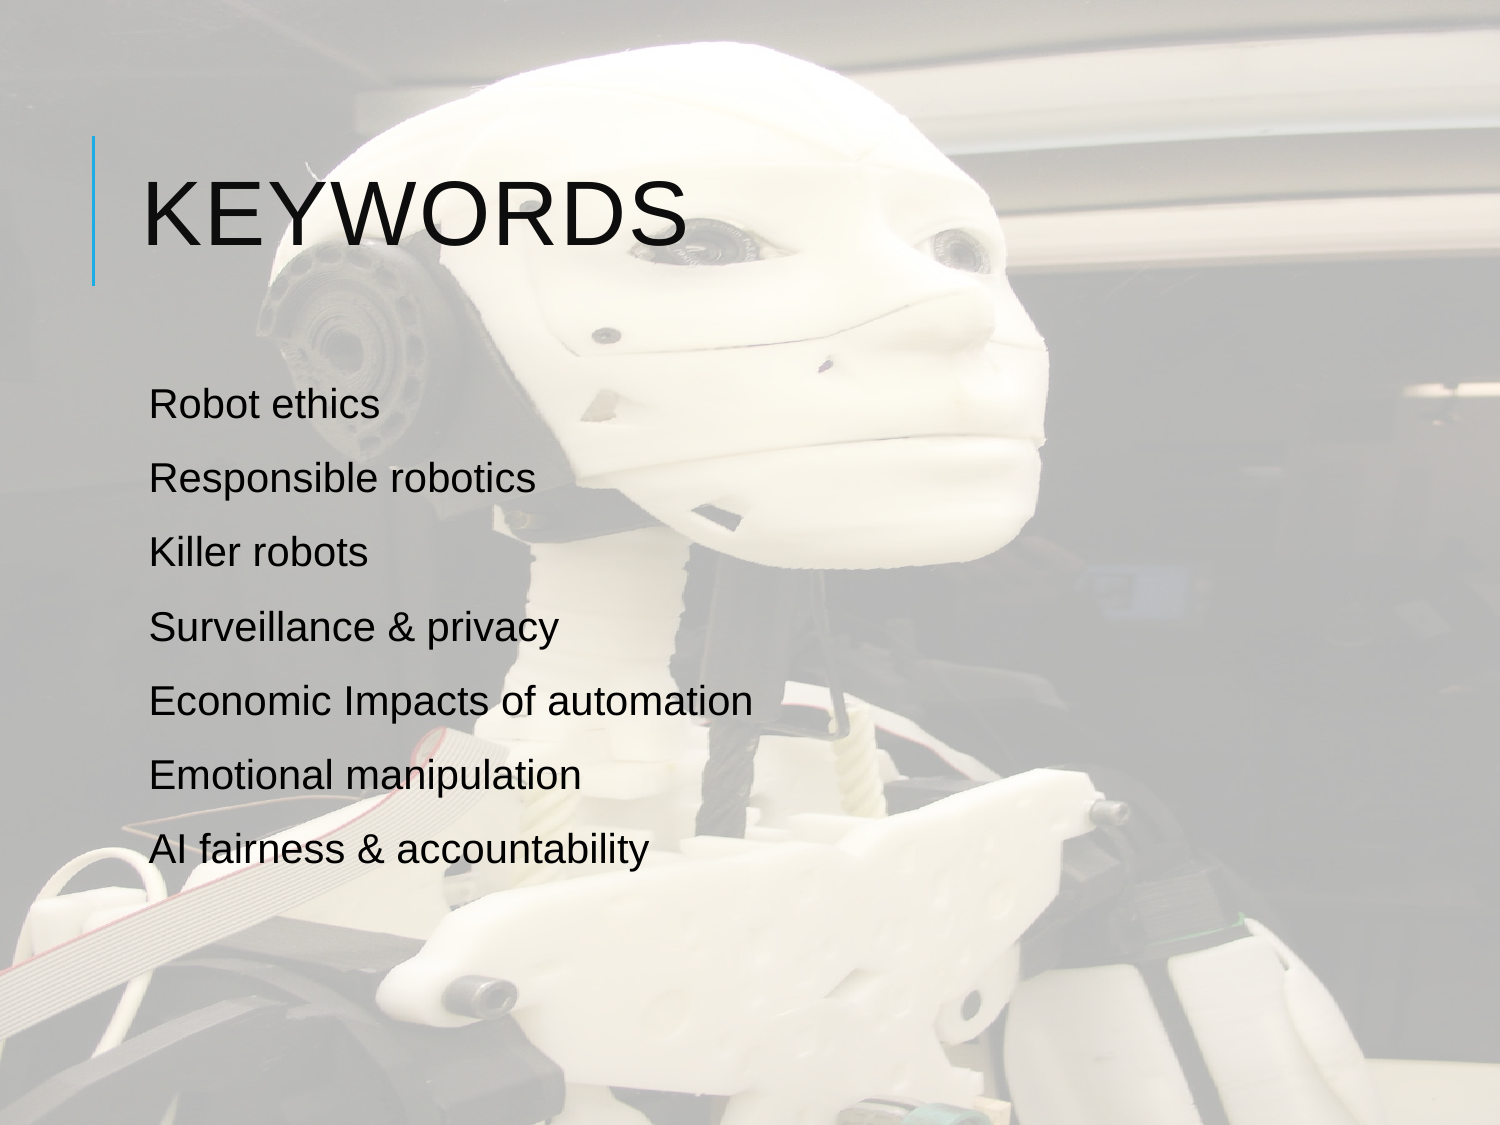

# Keywords
Robot ethics
Responsible robotics
Killer robots
Surveillance & privacy
Economic Impacts of automation
Emotional manipulation
AI fairness & accountability